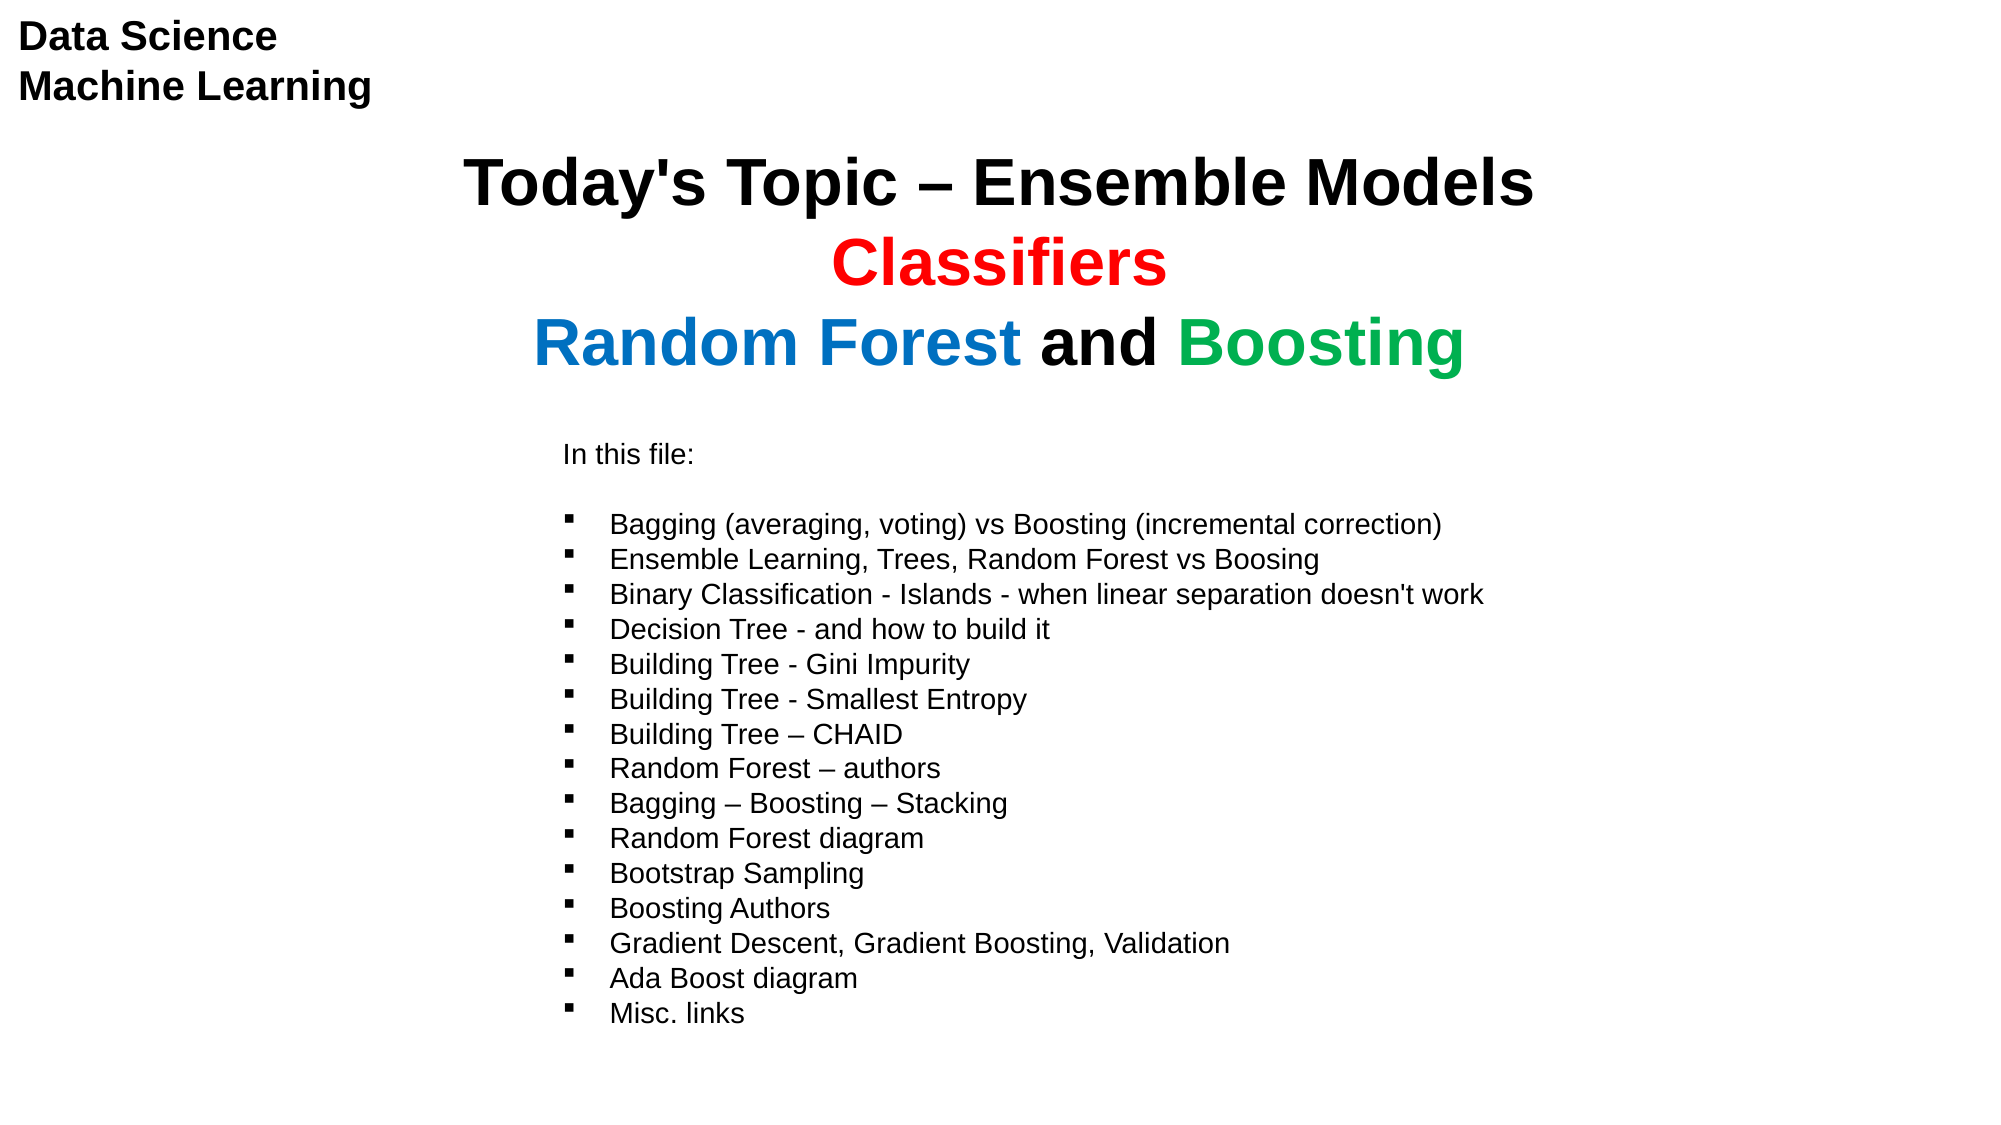

Data Science
Machine Learning
Today's Topic – Ensemble Models
Classifiers
Random Forest and Boosting
In this file:

Bagging (averaging, voting) vs Boosting (incremental correction)
Ensemble Learning, Trees, Random Forest vs Boosing
Binary Classification - Islands - when linear separation doesn't work
Decision Tree - and how to build it
Building Tree - Gini Impurity
Building Tree - Smallest Entropy
Building Tree – CHAID
Random Forest – authors
Bagging – Boosting – Stacking
Random Forest diagram
Bootstrap Sampling
Boosting Authors
Gradient Descent, Gradient Boosting, Validation
Ada Boost diagram
Misc. links